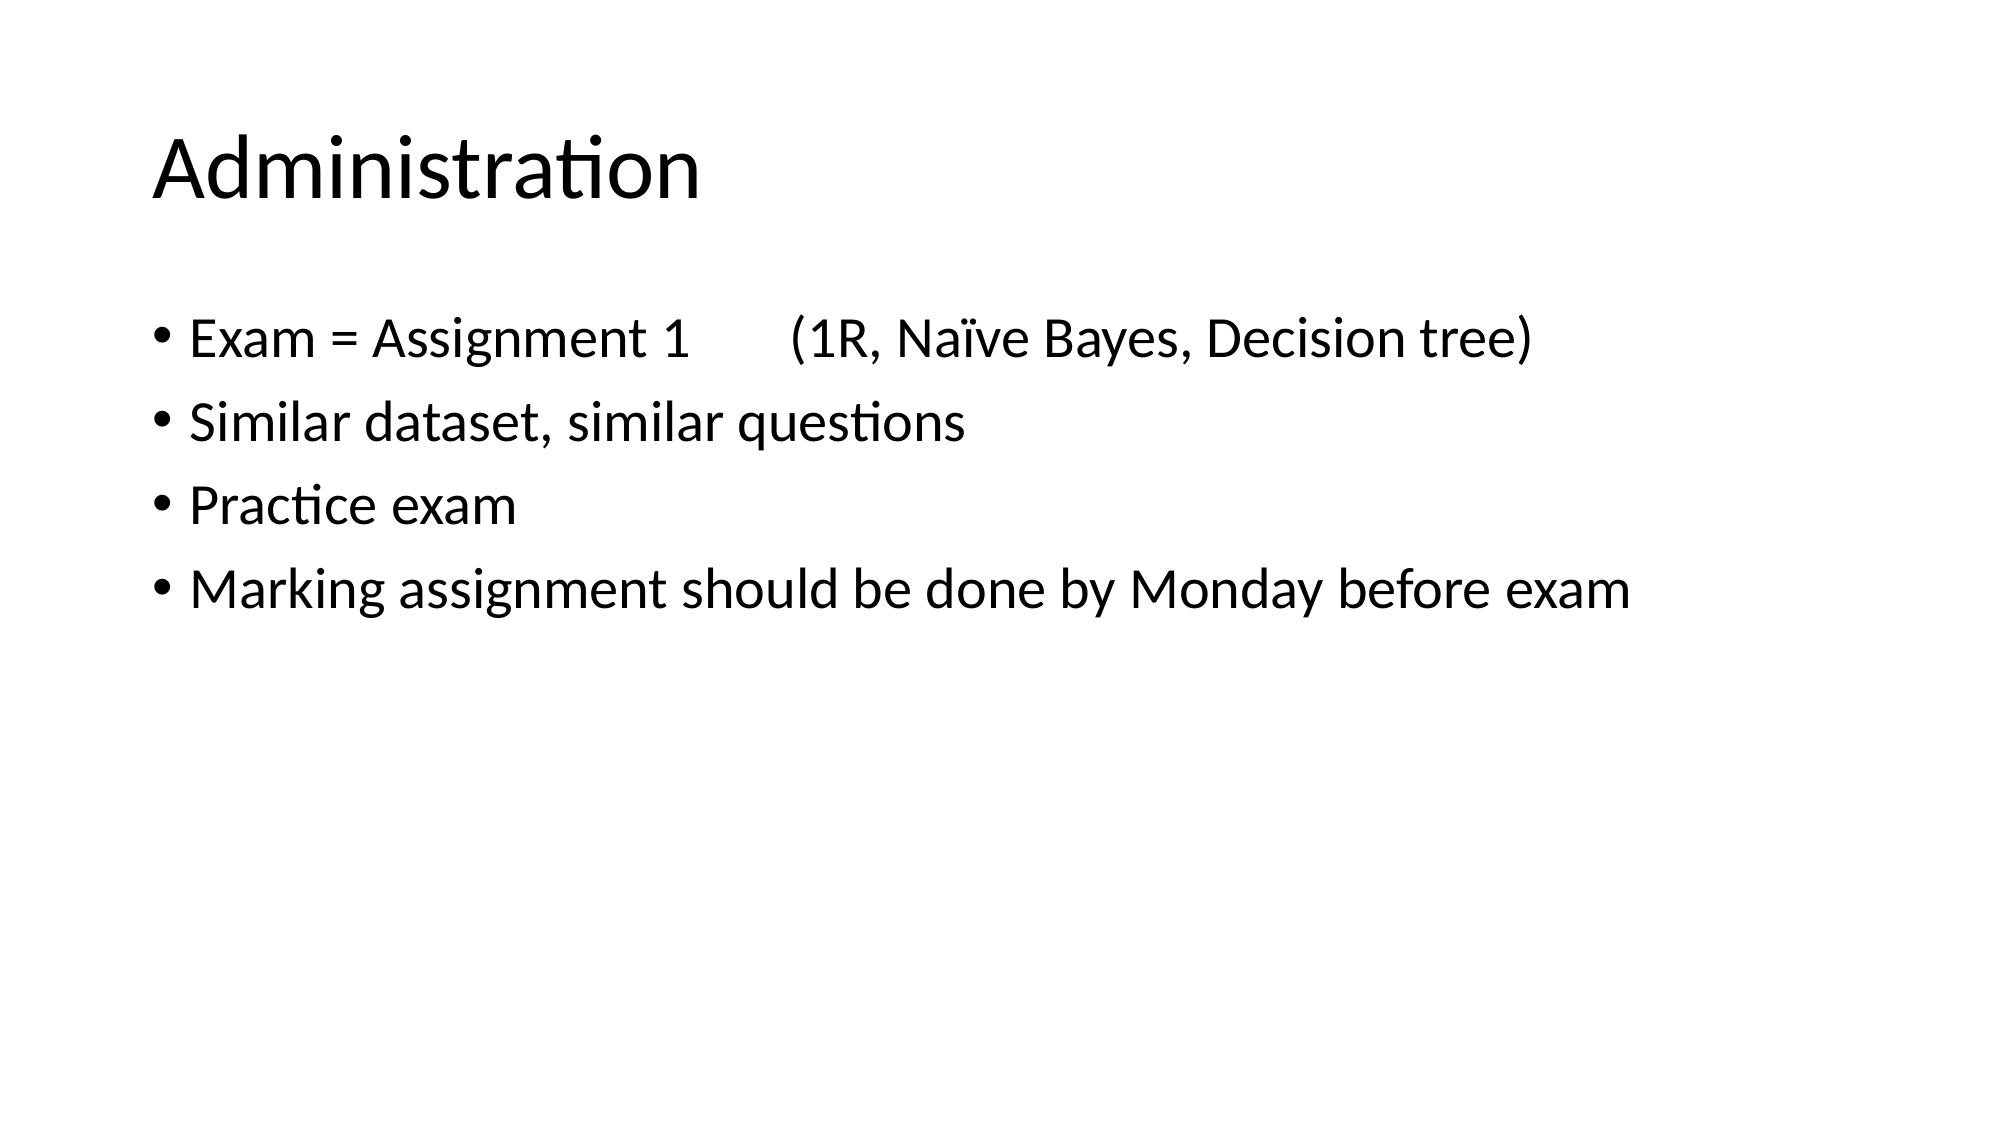

# Administration
Exam = Assignment 1 	(1R, Naïve Bayes, Decision tree)
Similar dataset, similar questions
Practice exam
Marking assignment should be done by Monday before exam